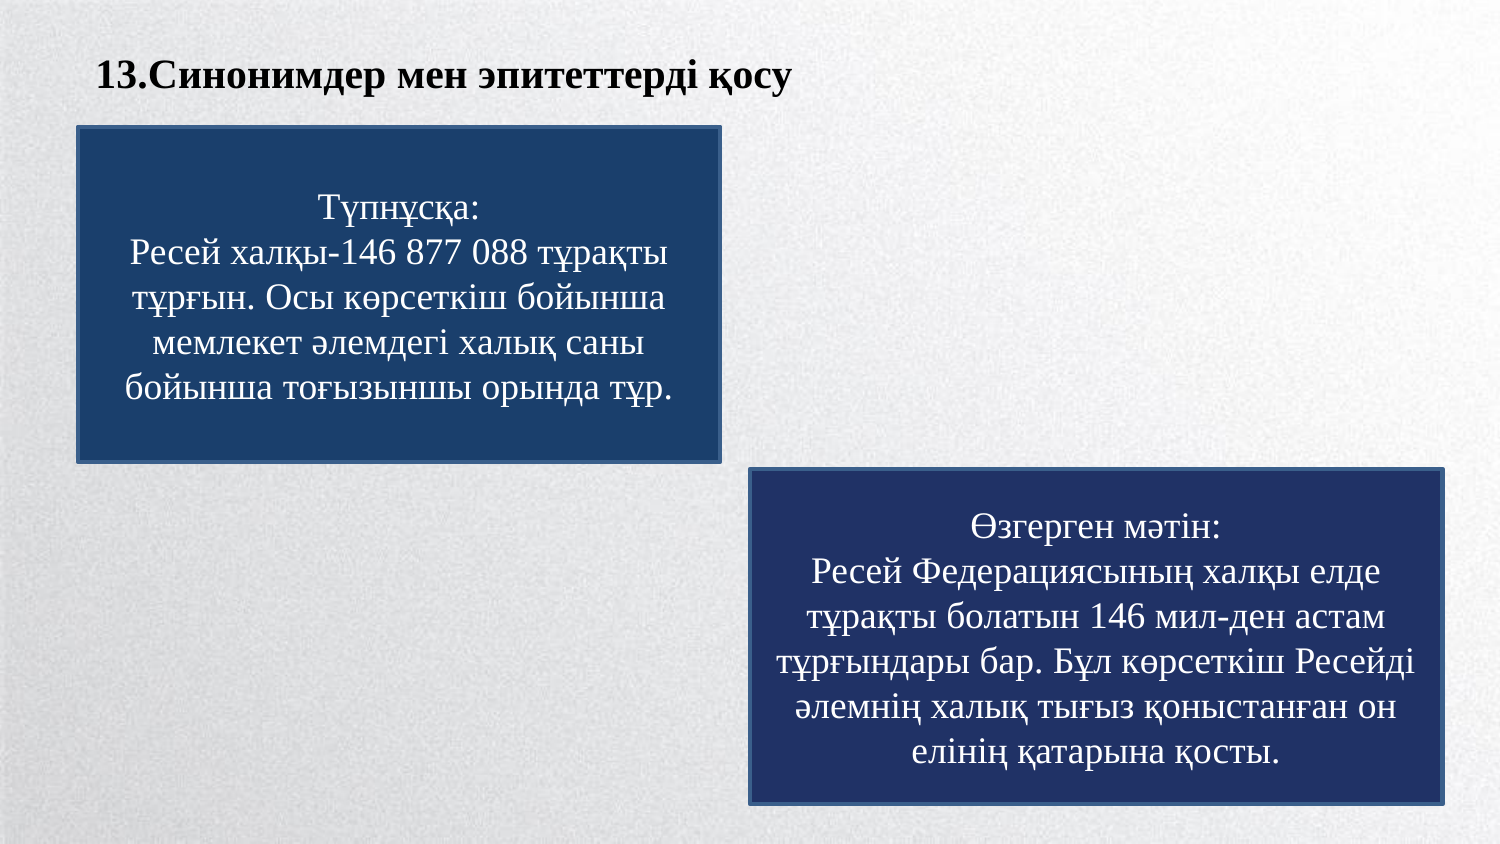

13.Синонимдер мен эпитеттерді қосу
Түпнұсқа:
Ресей халқы-146 877 088 тұрақты тұрғын. Осы көрсеткіш бойынша мемлекет әлемдегі халық саны бойынша тоғызыншы орында тұр.
Өзгерген мәтін:
Ресей Федерациясының халқы елде тұрақты болатын 146 мил-ден астам тұрғындары бар. Бұл көрсеткіш Ресейді әлемнің халық тығыз қоныстанған он елінің қатарына қосты.